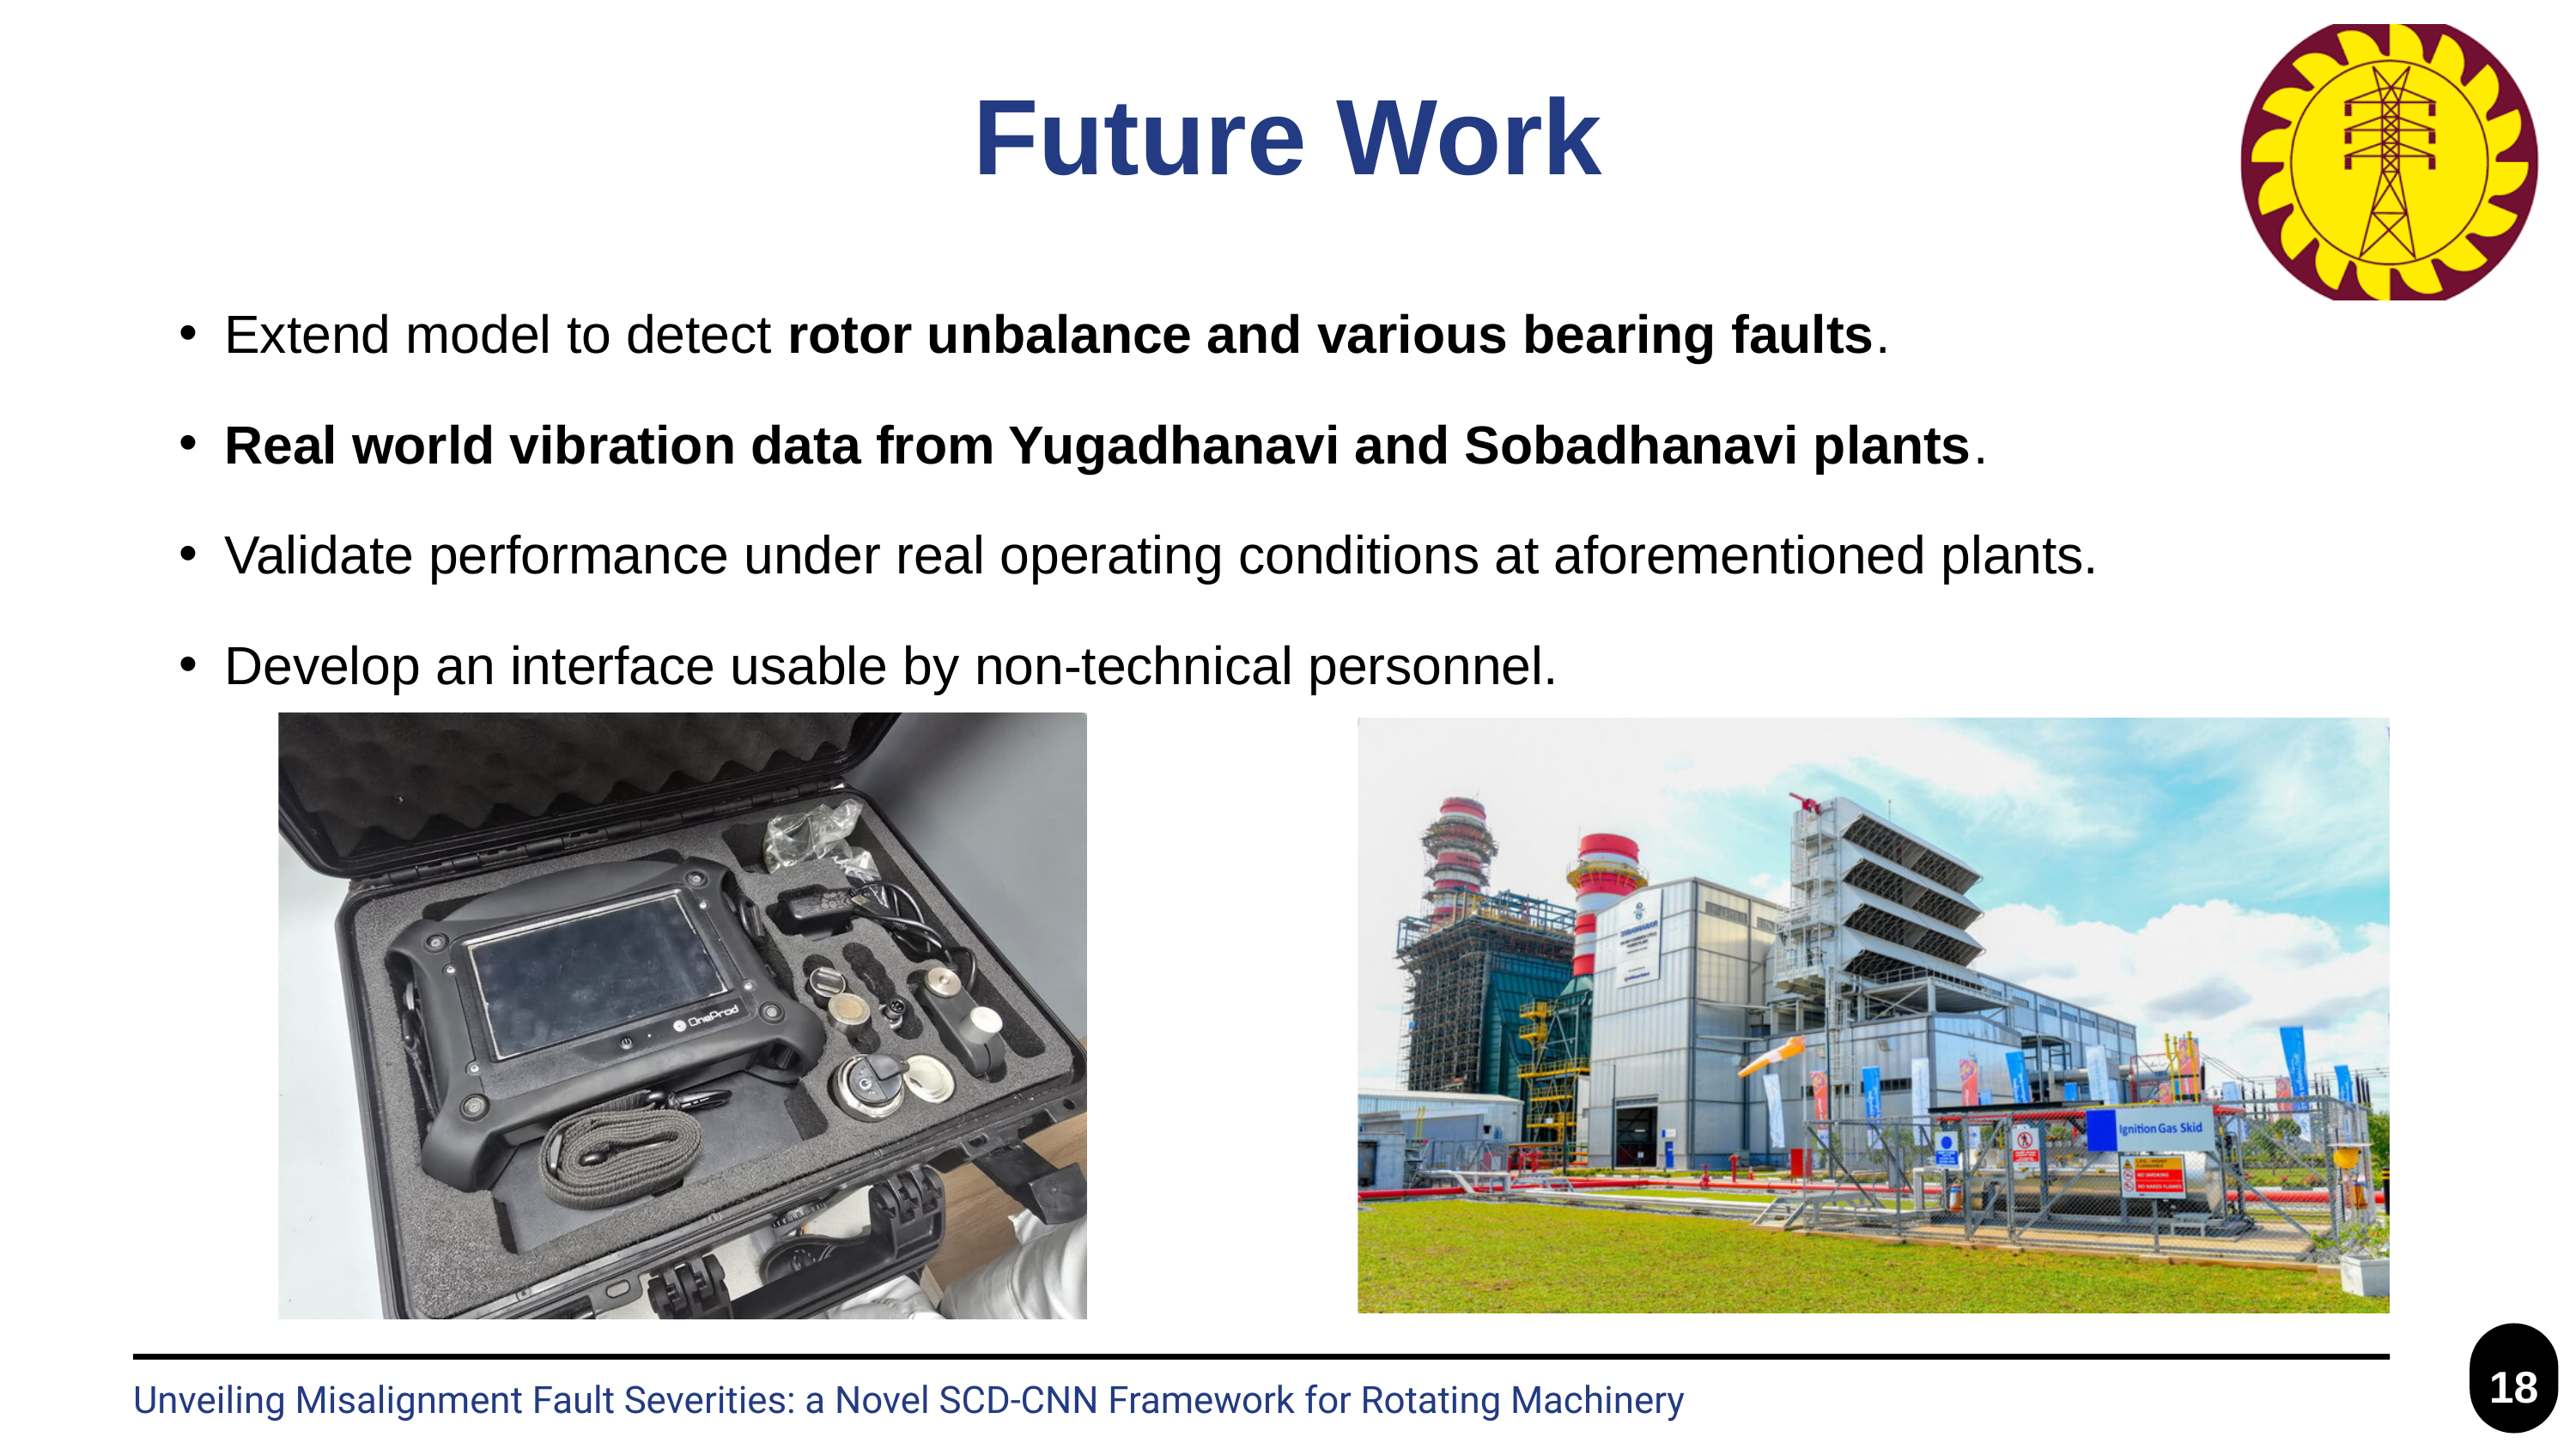

Future Work
Extend model to detect rotor unbalance and various bearing faults.
Real world vibration data from Yugadhanavi and Sobadhanavi plants.
Validate performance under real operating conditions at aforementioned plants.
Develop an interface usable by non-technical personnel.

18

Unveiling Misalignment Fault Severities: a Novel SCD-CNN Framework for Rotating Machinery